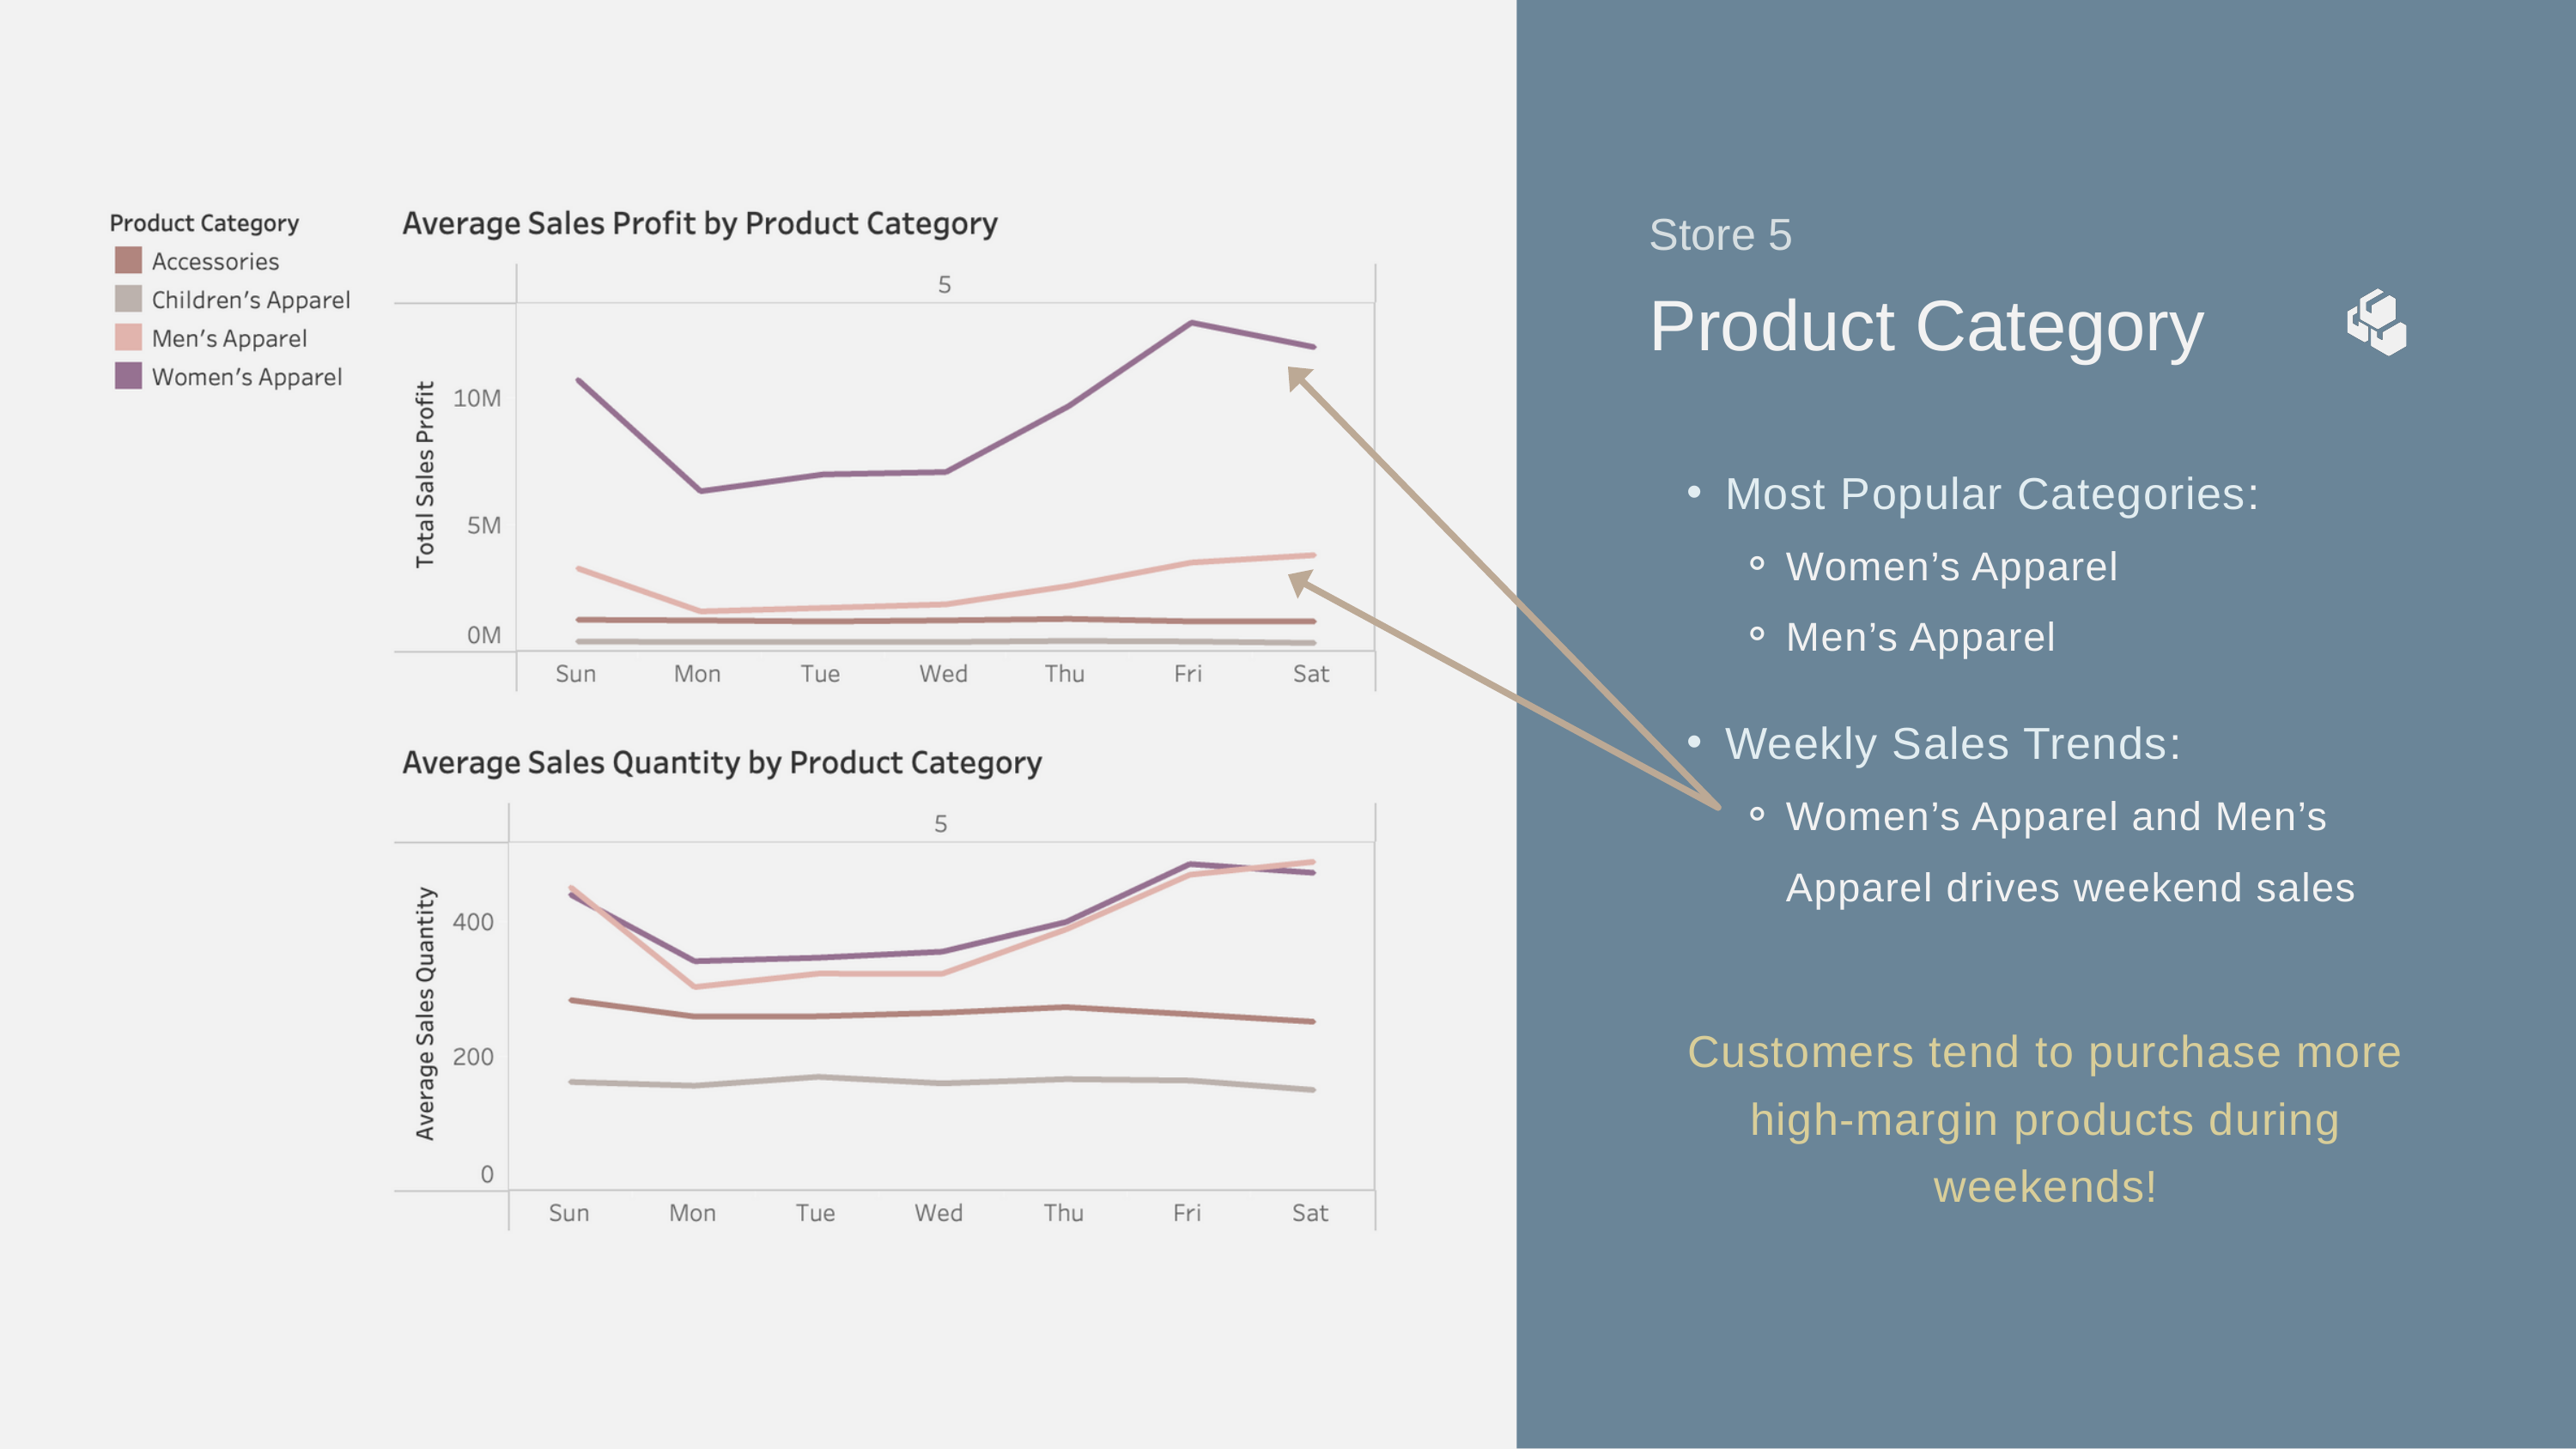

Store 5

Product Category

Most Popular Categories:
Women’s Apparel
Men’s Apparel

Weekly Sales Trends:
Women’s Apparel and Men’s Apparel drives weekend sales

Customers tend to purchase more high-margin products during weekends!